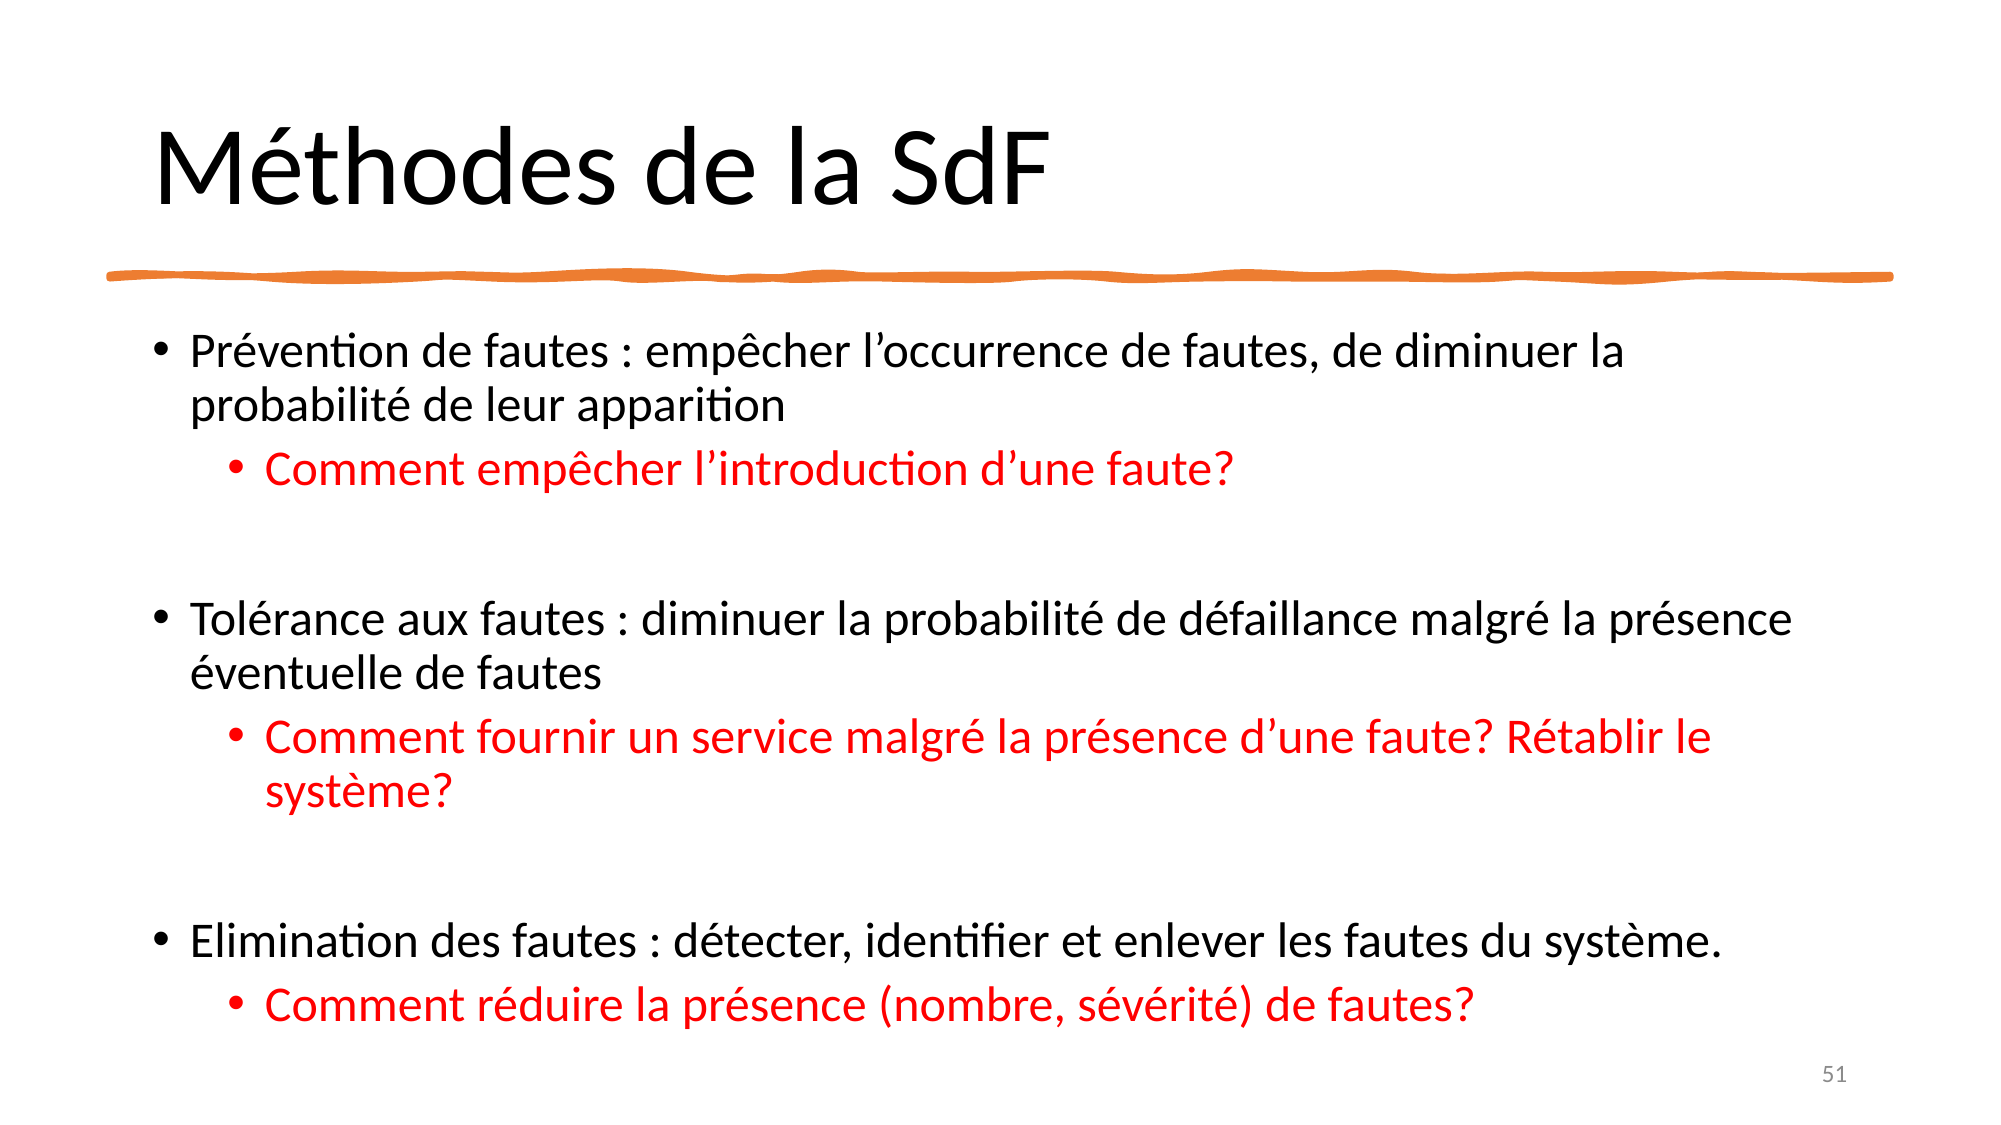

# Méthodes de la SdF

Prévention de fautes : empêcher l’occurrence de fautes, de diminuer la probabilité de leur apparition
Comment empêcher l’introduction d’une faute?

Tolérance aux fautes : diminuer la probabilité de défaillance malgré la présence éventuelle de fautes
Comment fournir un service malgré la présence d’une faute? Rétablir le système?

Elimination des fautes : détecter, identifier et enlever les fautes du système.
Comment réduire la présence (nombre, sévérité) de fautes?

51